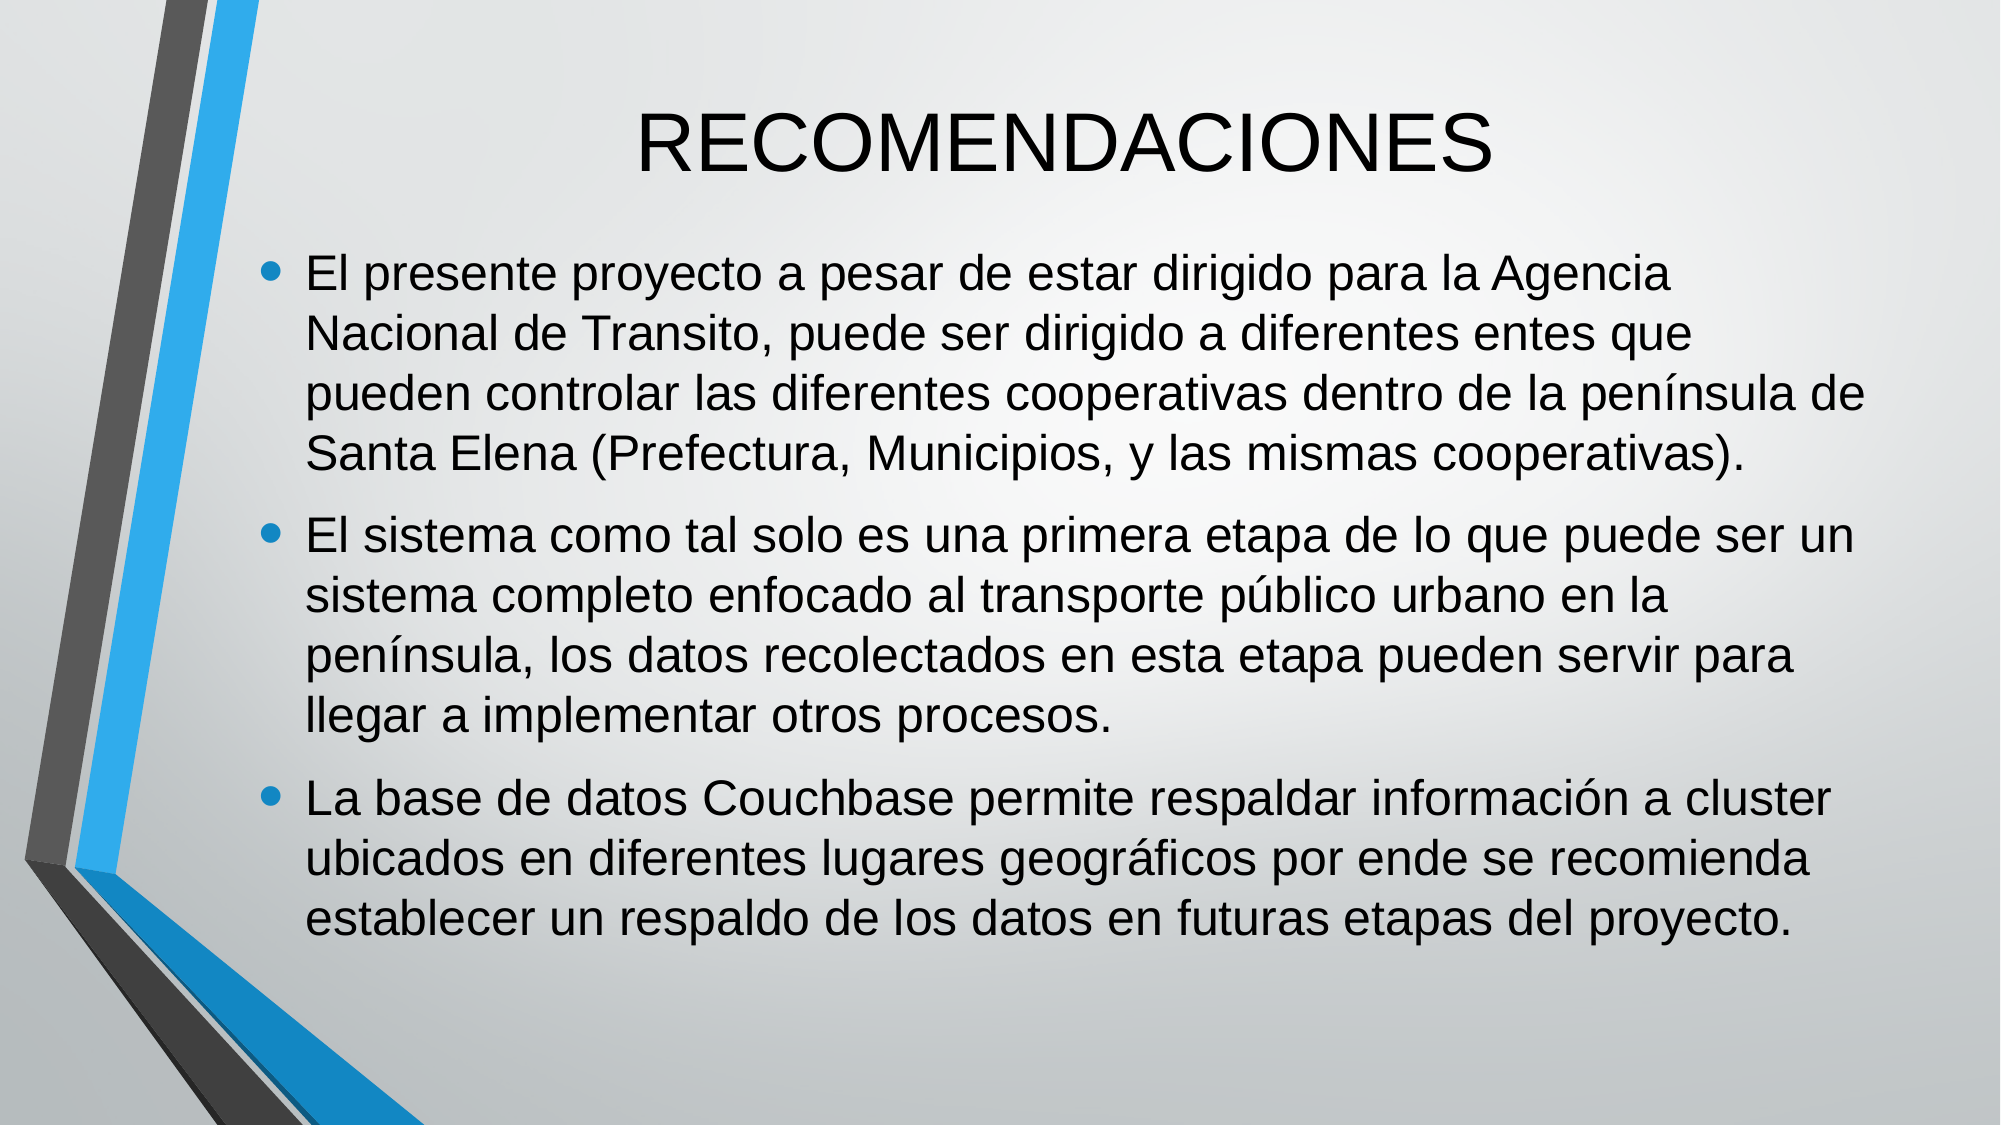

# RECOMENDACIONES
El presente proyecto a pesar de estar dirigido para la Agencia Nacional de Transito, puede ser dirigido a diferentes entes que pueden controlar las diferentes cooperativas dentro de la península de Santa Elena (Prefectura, Municipios, y las mismas cooperativas).
El sistema como tal solo es una primera etapa de lo que puede ser un sistema completo enfocado al transporte público urbano en la península, los datos recolectados en esta etapa pueden servir para llegar a implementar otros procesos.
La base de datos Couchbase permite respaldar información a cluster ubicados en diferentes lugares geográficos por ende se recomienda establecer un respaldo de los datos en futuras etapas del proyecto.